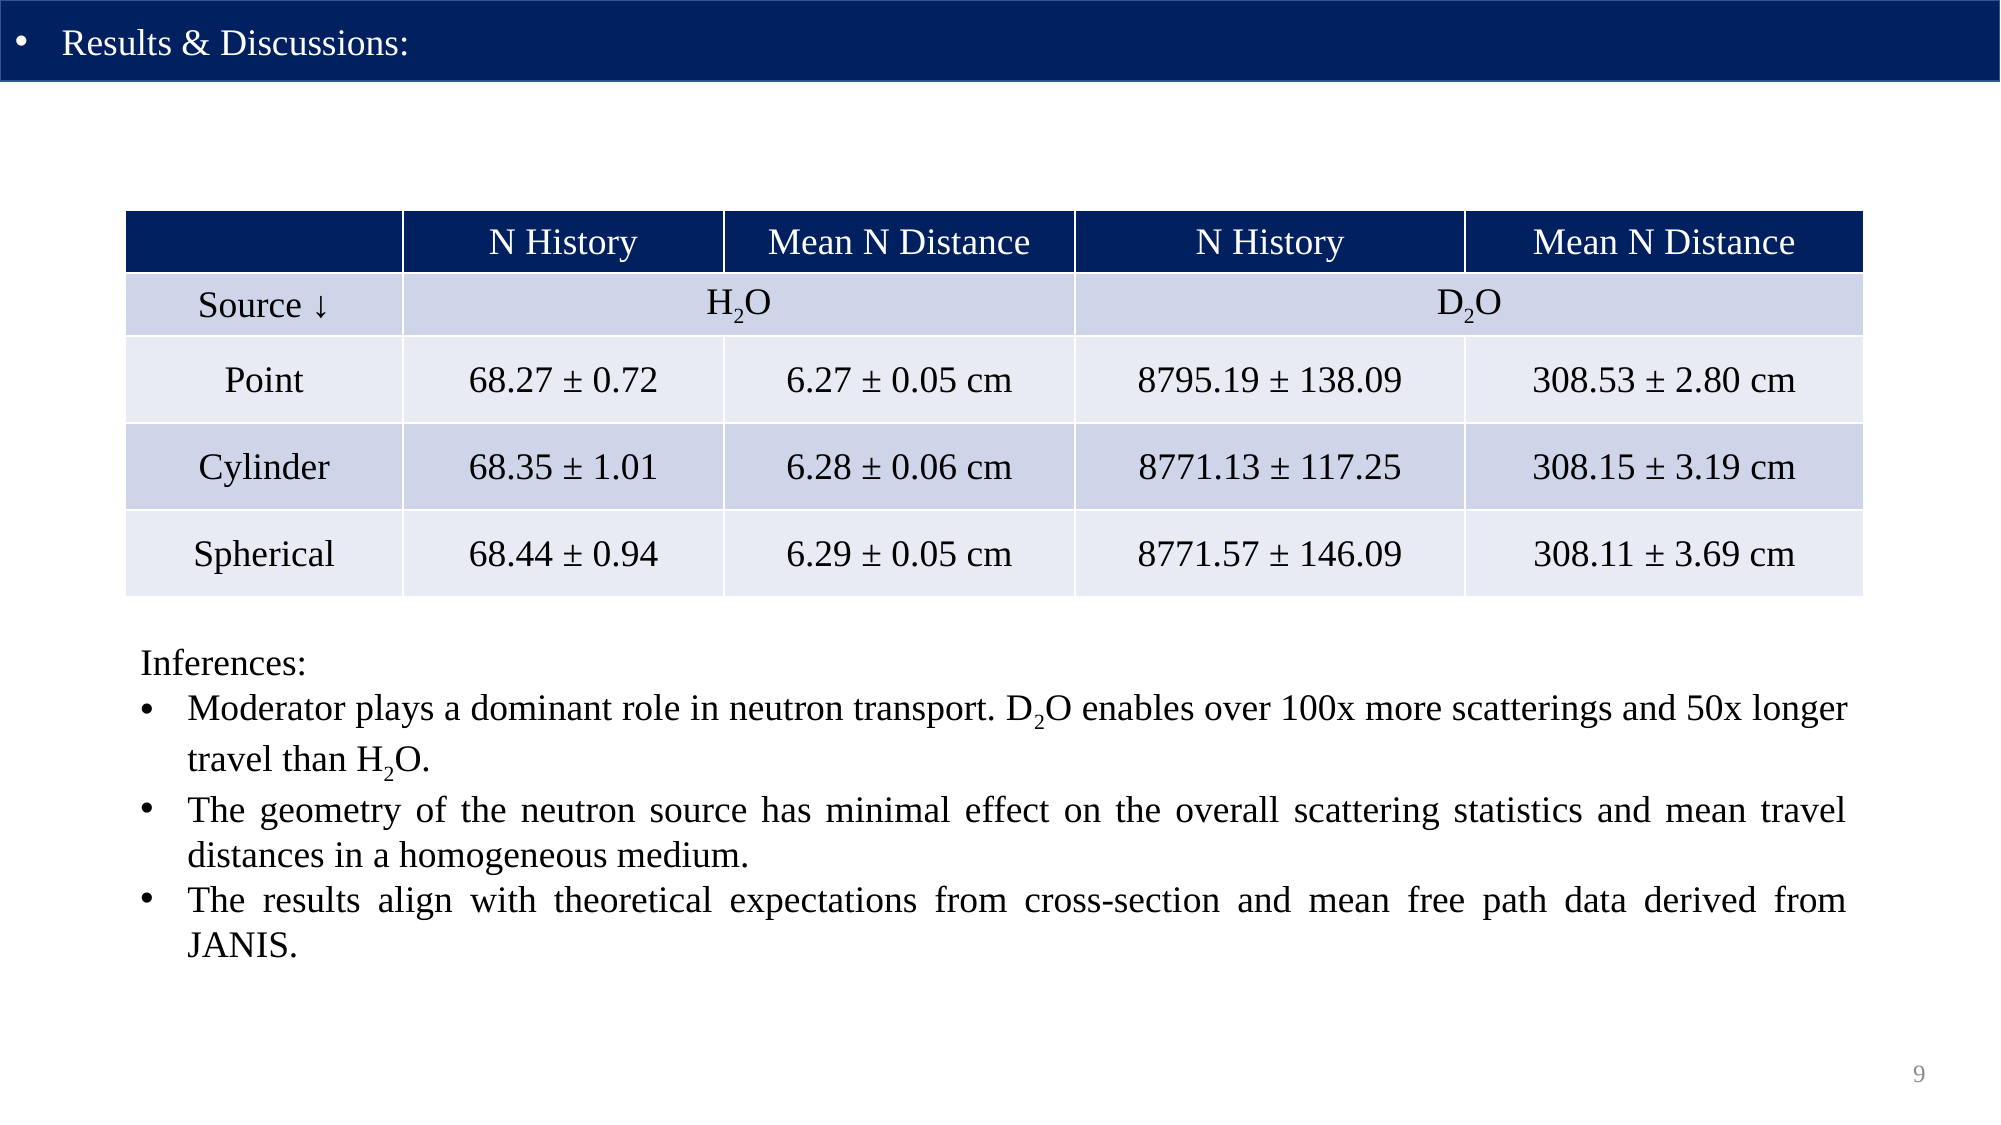

Results & Discussions:
|  | N History | Mean N Distance | N History | Mean N Distance |
| --- | --- | --- | --- | --- |
| Source ↓ | H2O |  | D2O |  |
| Point | 68.27 ± 0.72 | 6.27 ± 0.05 cm | 8795.19 ± 138.09 | 308.53 ± 2.80 cm |
| Cylinder | 68.35 ± 1.01 | 6.28 ± 0.06 cm | 8771.13 ± 117.25 | 308.15 ± 3.19 cm |
| Spherical | 68.44 ± 0.94 | 6.29 ± 0.05 cm | 8771.57 ± 146.09 | 308.11 ± 3.69 cm |
Inferences:
Moderator plays a dominant role in neutron transport. D2O enables over 100x more scatterings and 50x longer travel than H2O.
The geometry of the neutron source has minimal effect on the overall scattering statistics and mean travel distances in a homogeneous medium.
The results align with theoretical expectations from cross-section and mean free path data derived from JANIS.
9